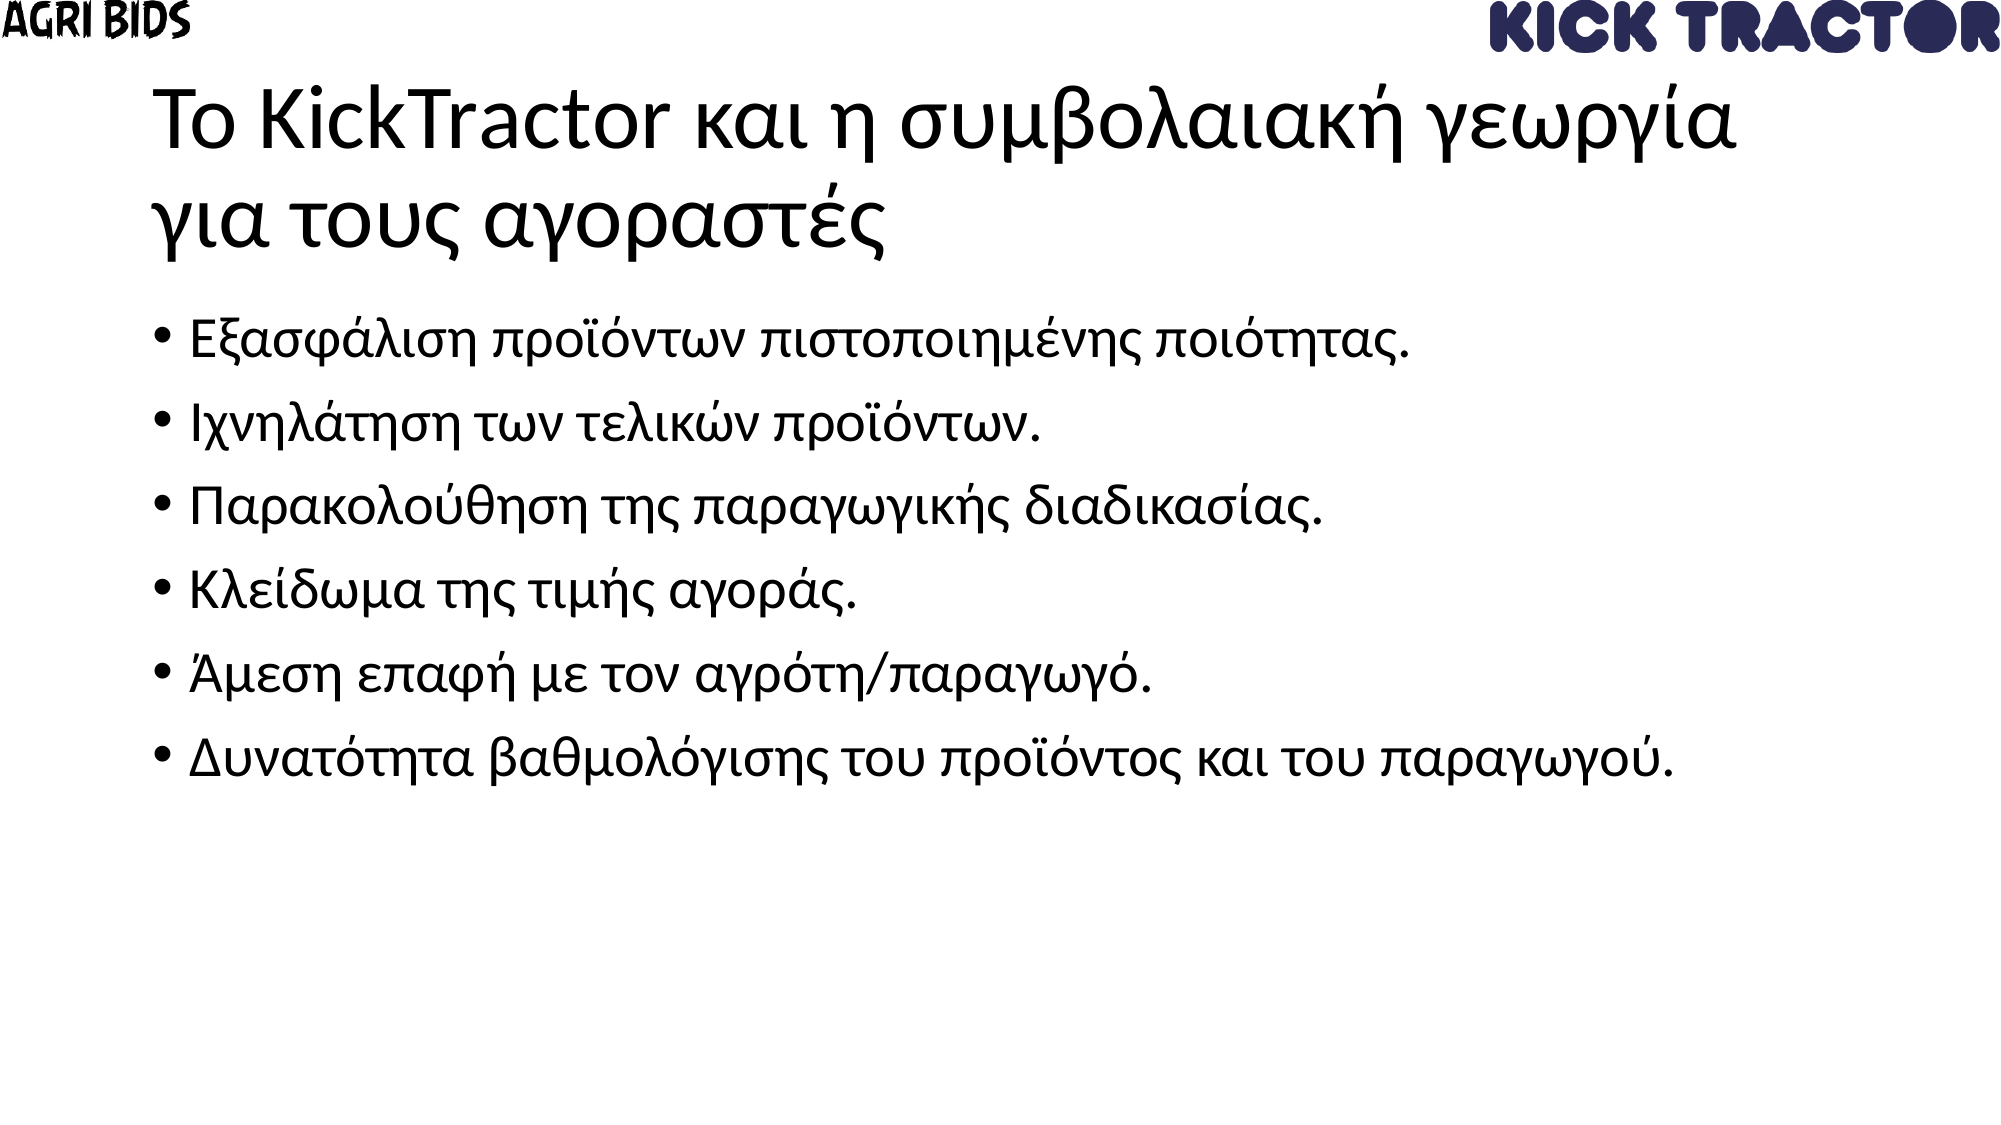

# Το KickTractor και η συμβολαιακή γεωργία για τους αγοραστές
Εξασφάλιση προϊόντων πιστοποιημένης ποιότητας.
Ιχνηλάτηση των τελικών προϊόντων.
Παρακολούθηση της παραγωγικής διαδικασίας.
Κλείδωμα της τιμής αγοράς.
Άμεση επαφή με τον αγρότη/παραγωγό.
Δυνατότητα βαθμολόγισης του προϊόντος και του παραγωγού.